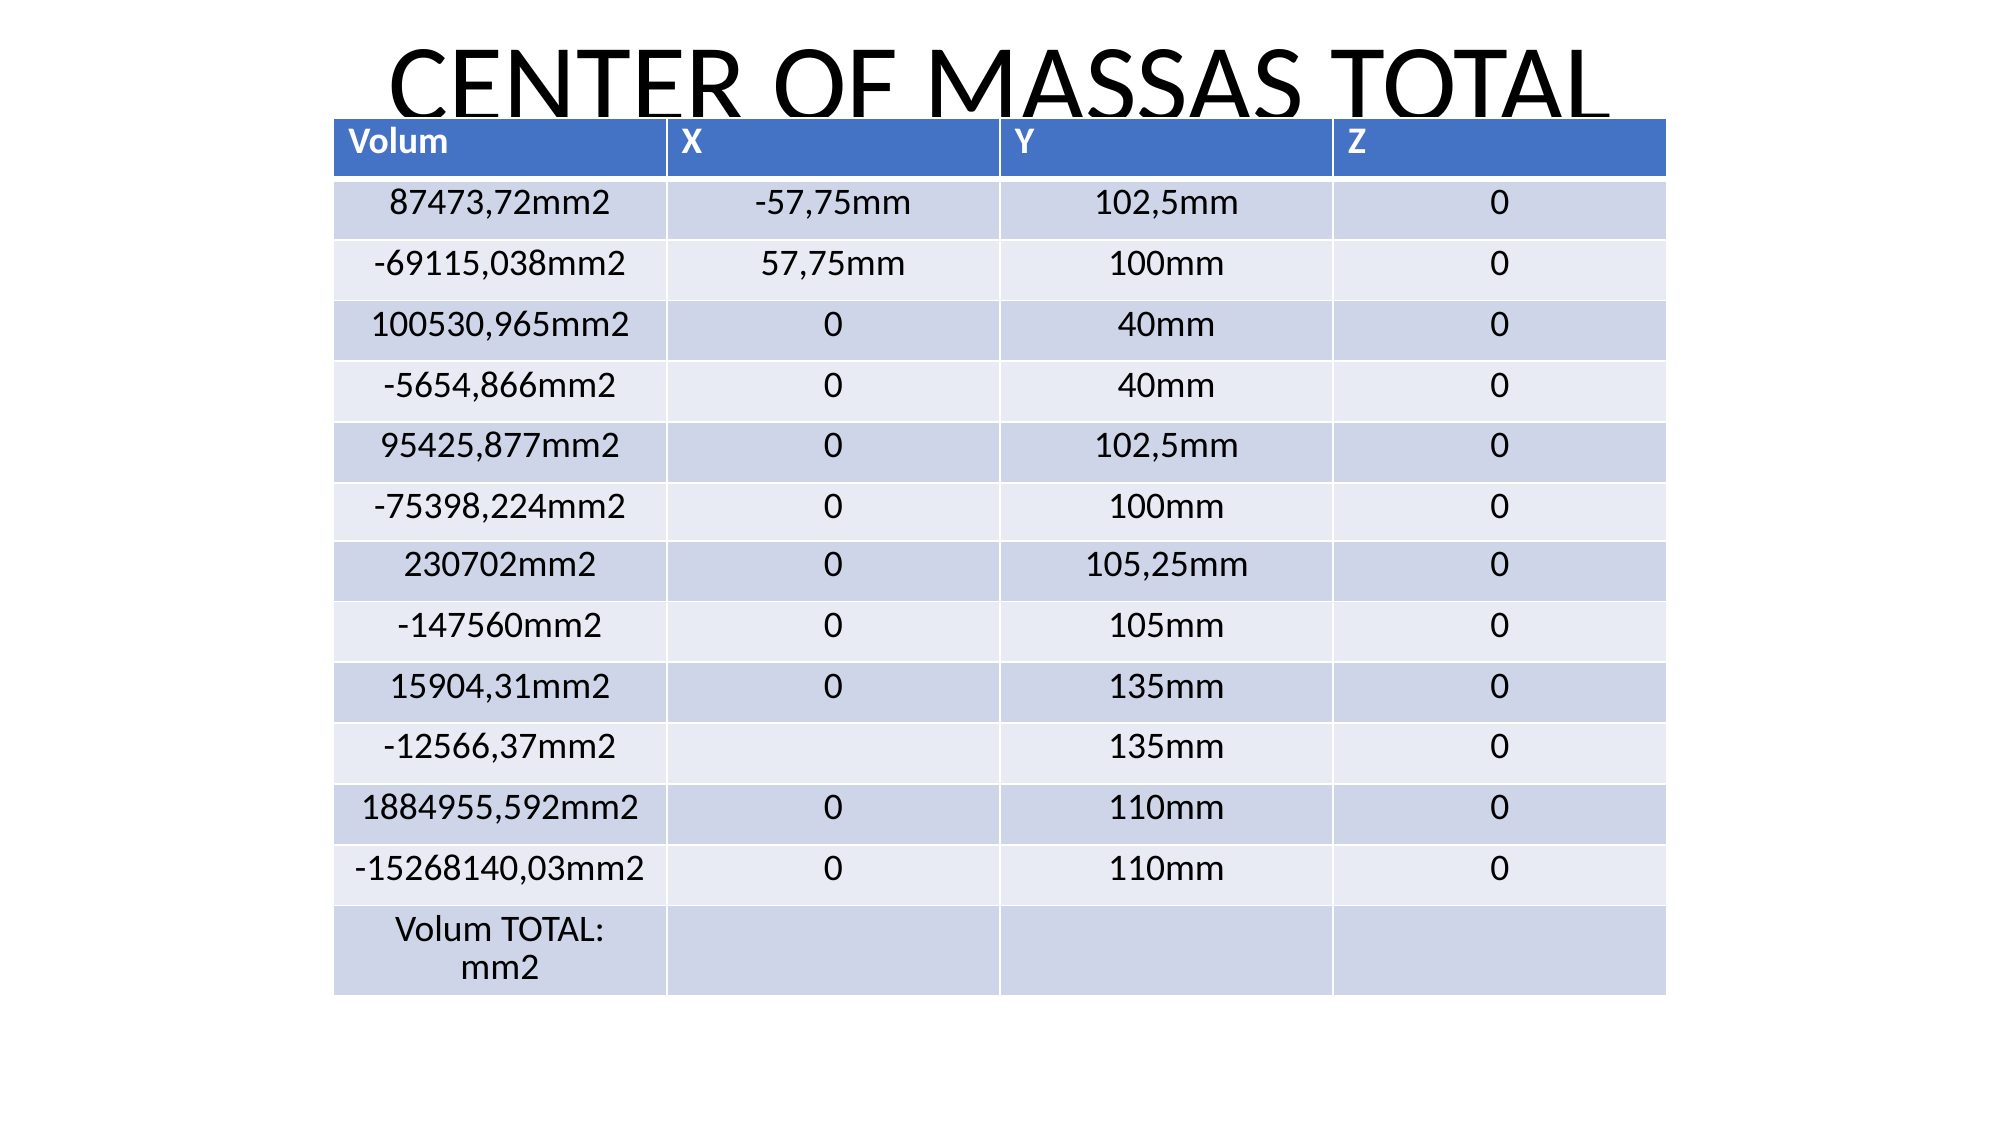

CENTER OF MASSAS TOTAL
| Volum | X | Y | Z |
| --- | --- | --- | --- |
| 87473,72mm2 | -57,75mm | 102,5mm | 0 |
| -69115,038mm2 | 57,75mm | 100mm | 0 |
| 100530,965mm2 | 0 | 40mm | 0 |
| -5654,866mm2 | 0 | 40mm | 0 |
| 95425,877mm2 | 0 | 102,5mm | 0 |
| -75398,224mm2 | 0 | 100mm | 0 |
| 230702mm2 | 0 | 105,25mm | 0 |
| -147560mm2 | 0 | 105mm | 0 |
| 15904,31mm2 | 0 | 135mm | 0 |
| -12566,37mm2 |  | 135mm | 0 |
| 1884955,592mm2 | 0 | 110mm | 0 |
| -15268140,03mm2 | 0 | 110mm | 0 |
| Volum TOTAL: mm2 |  |  |  |